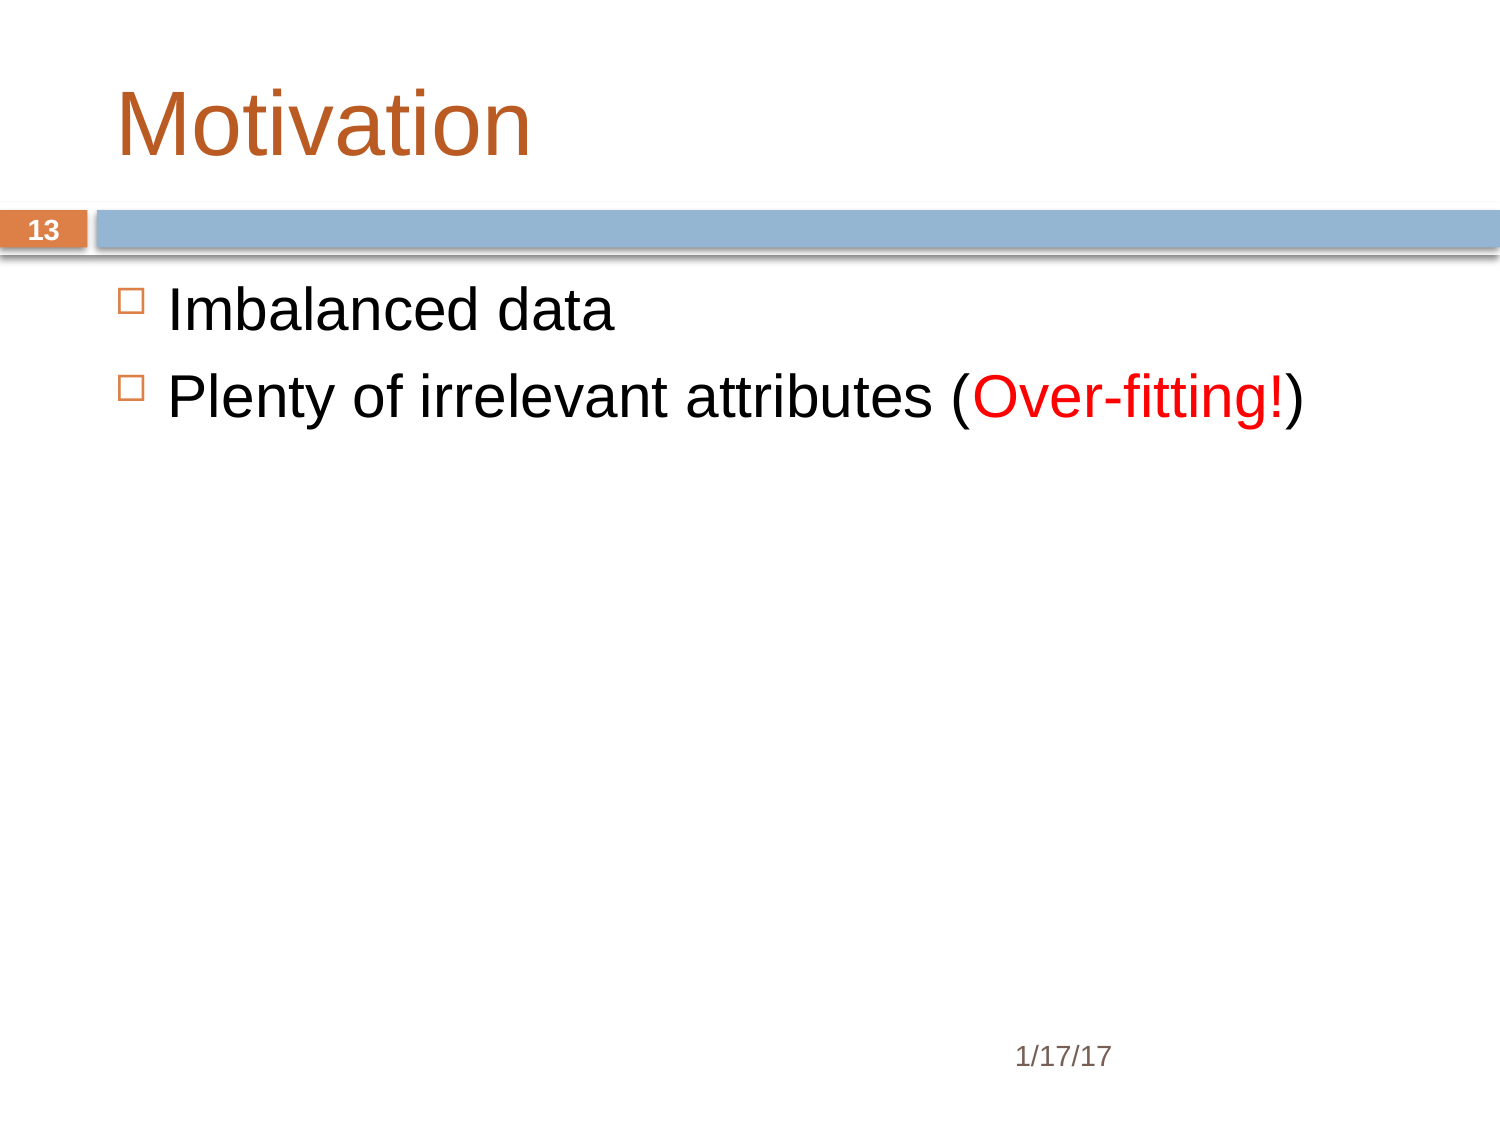

# Motivation
13
Imbalanced data
Plenty of irrelevant attributes (Over-fitting!)
1/17/17